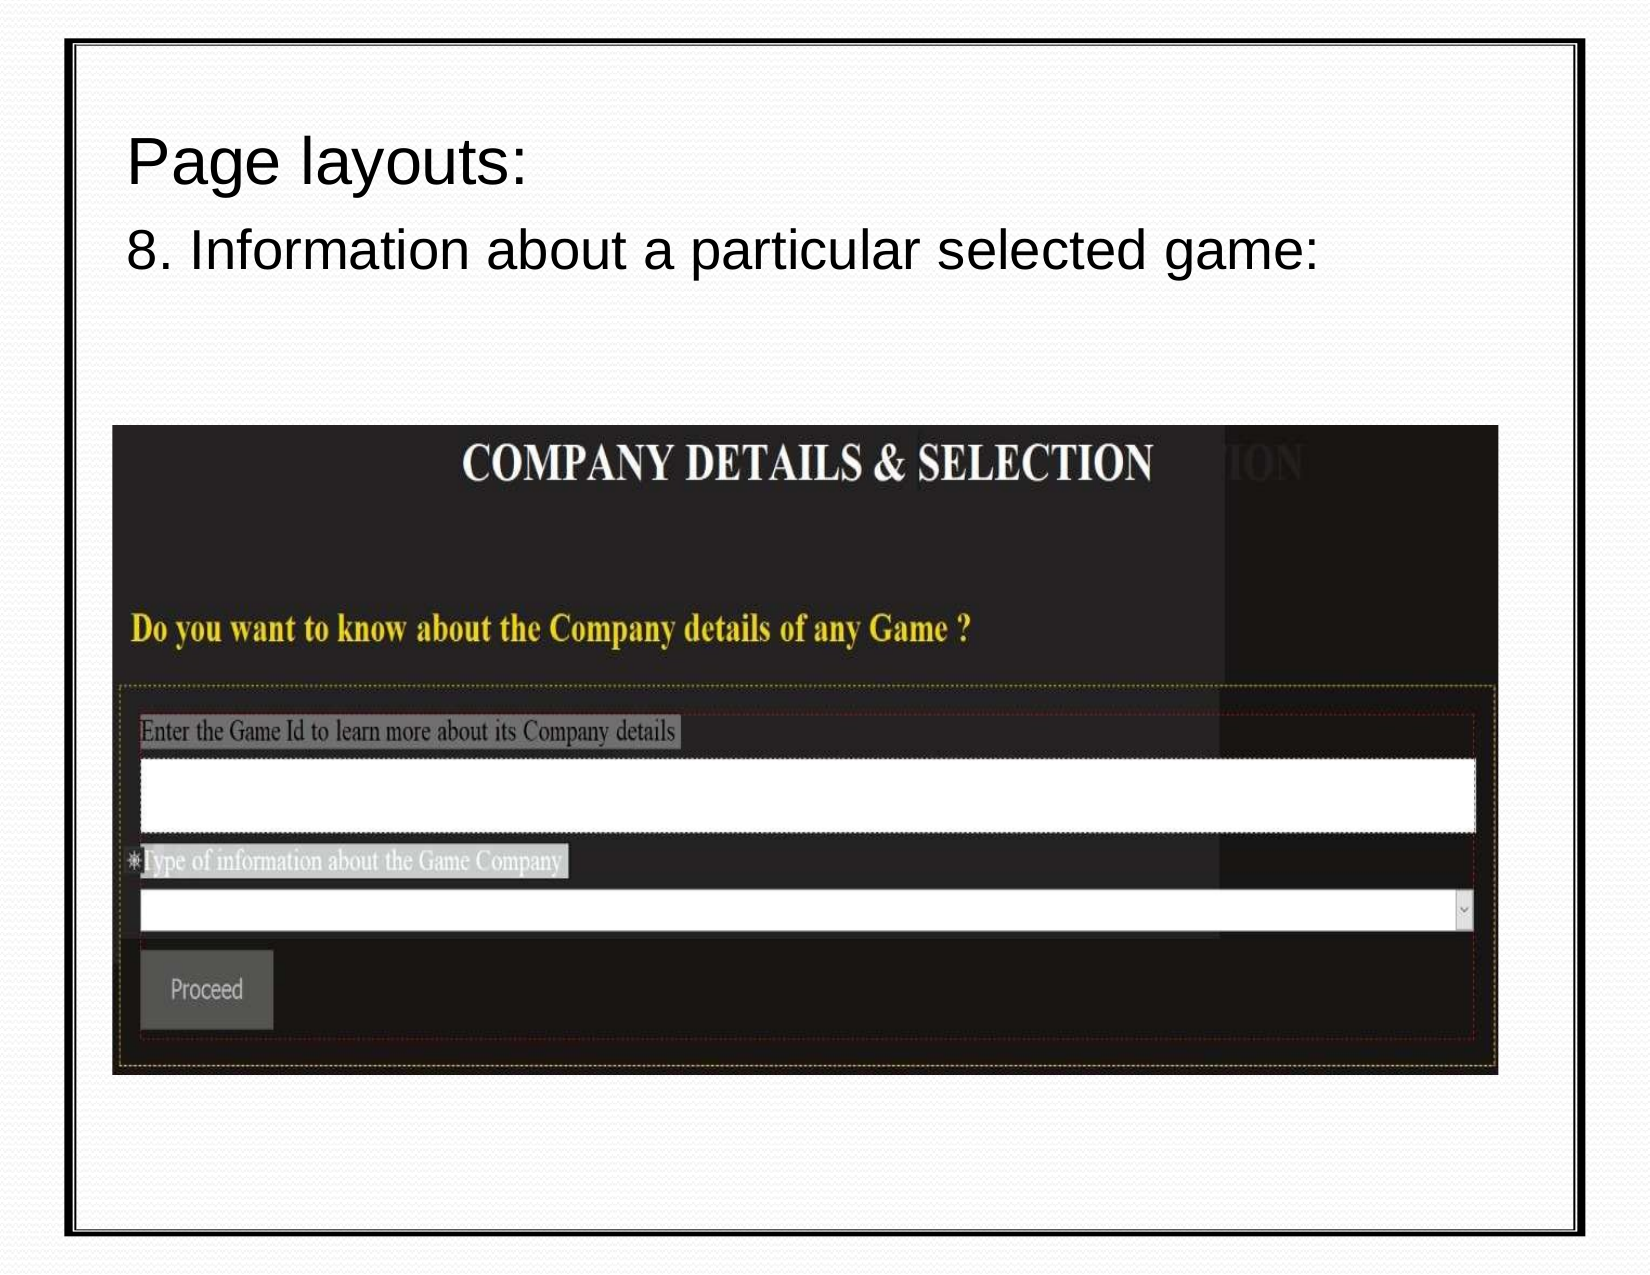

Page layouts:
8. Information about a particular selected game: